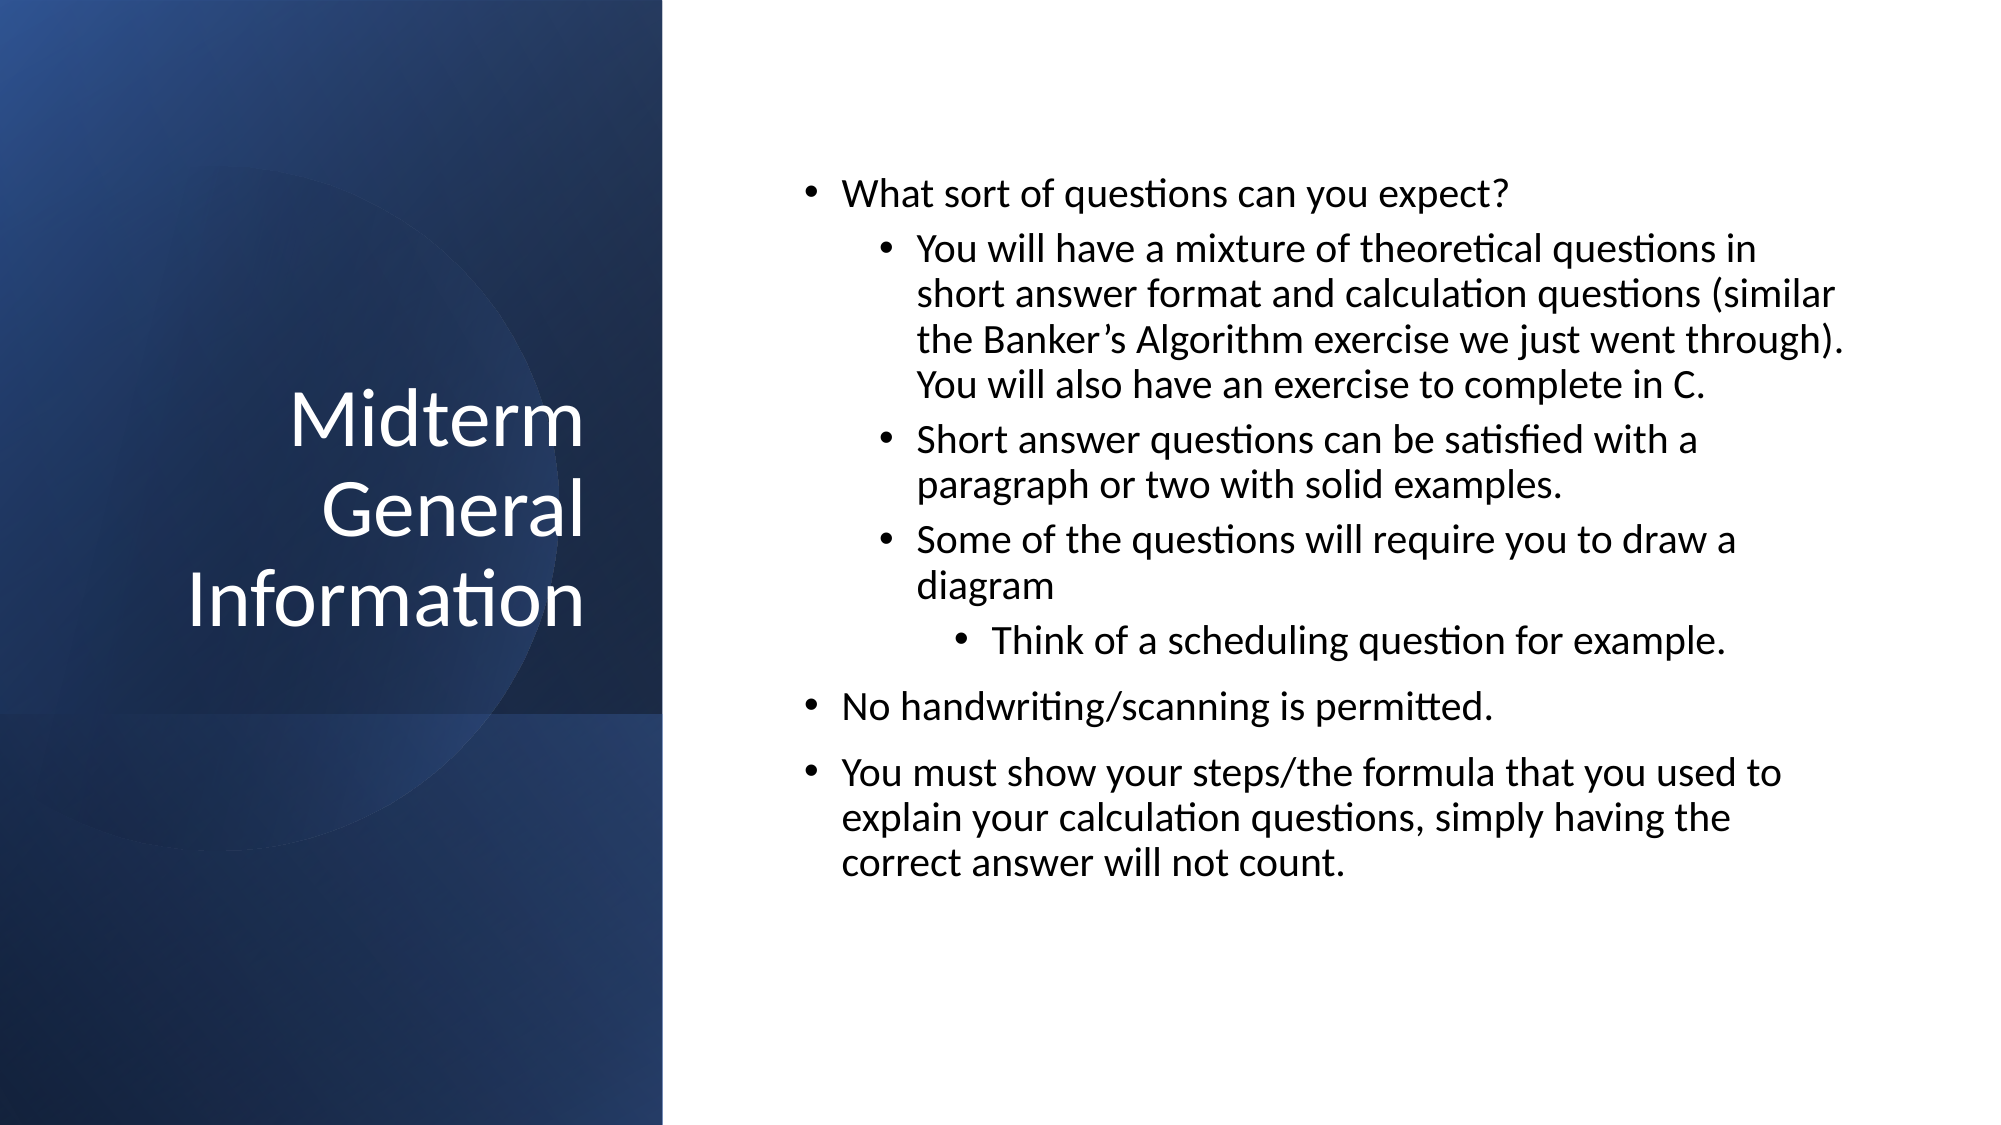

# Midterm General Information
What sort of questions can you expect?
You will have a mixture of theoretical questions in short answer format and calculation questions (similar the Banker’s Algorithm exercise we just went through). You will also have an exercise to complete in C.
Short answer questions can be satisfied with a paragraph or two with solid examples.
Some of the questions will require you to draw a diagram
Think of a scheduling question for example.
No handwriting/scanning is permitted.
You must show your steps/the formula that you used to explain your calculation questions, simply having the correct answer will not count.